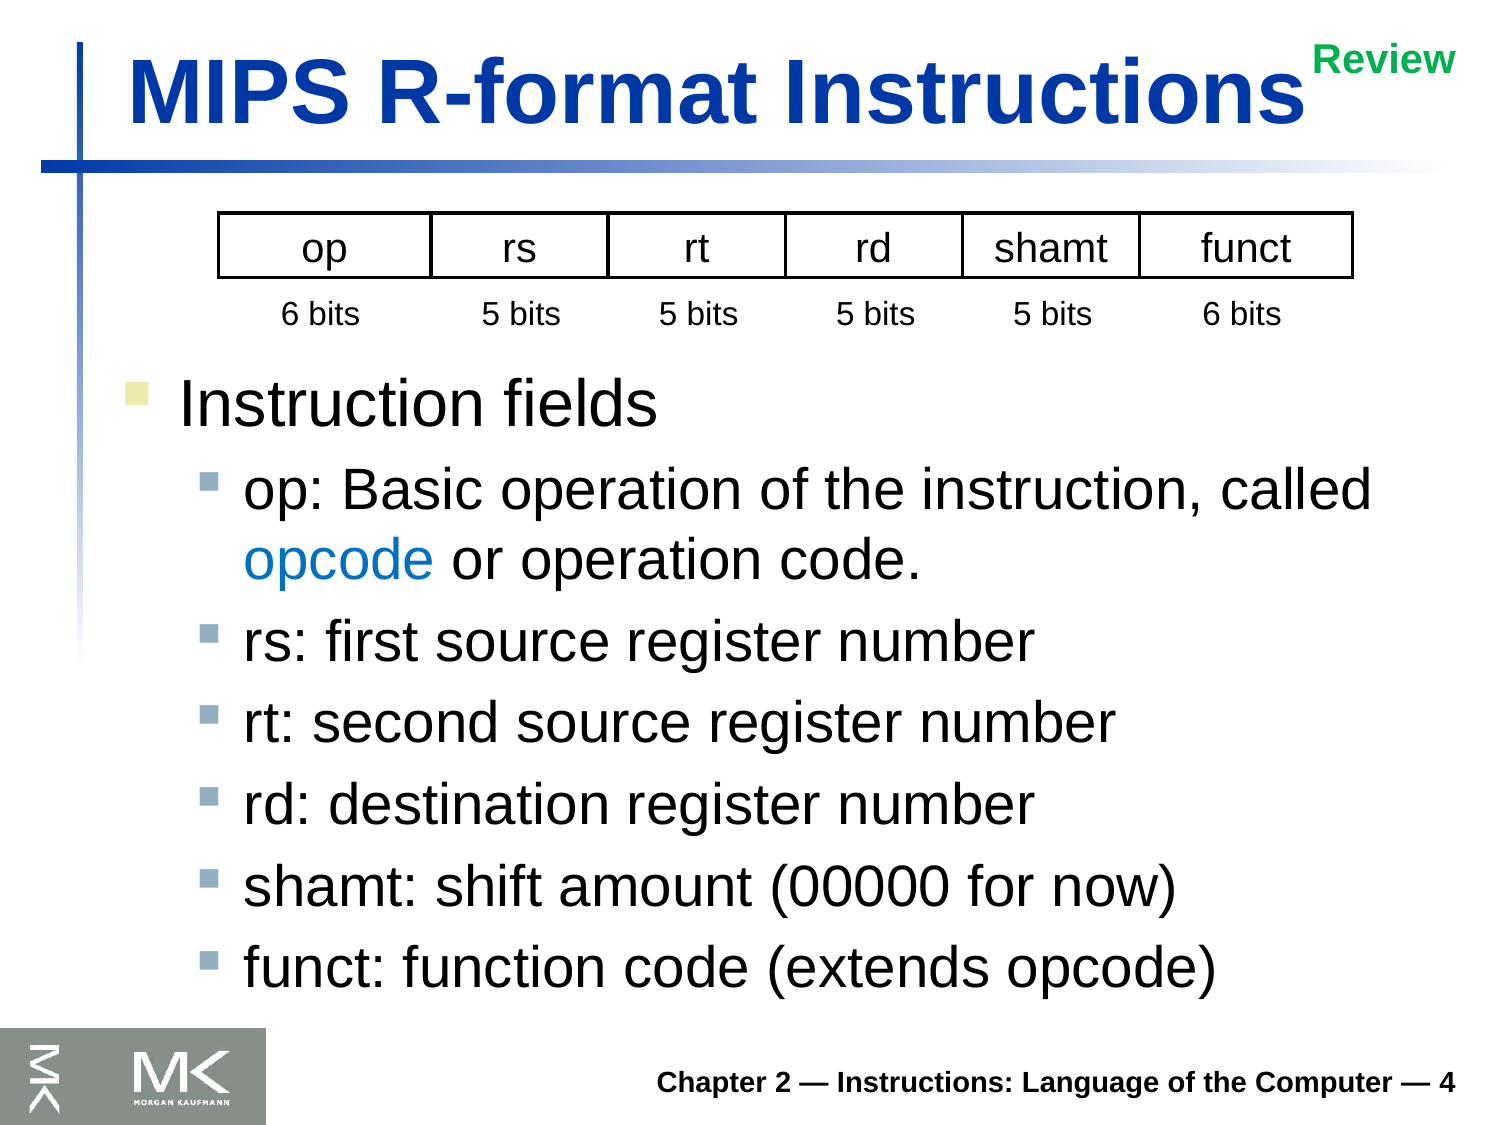

# MIPS R-format Instructions
Review
op
rs
rt
rd
shamt
funct
6 bits
5 bits
5 bits
5 bits
5 bits
6 bits
Instruction fields
op: Basic operation of the instruction, called opcode or operation code.
rs: first source register number
rt: second source register number
rd: destination register number
shamt: shift amount (00000 for now)
funct: function code (extends opcode)
Chapter 2 — Instructions: Language of the Computer — 4